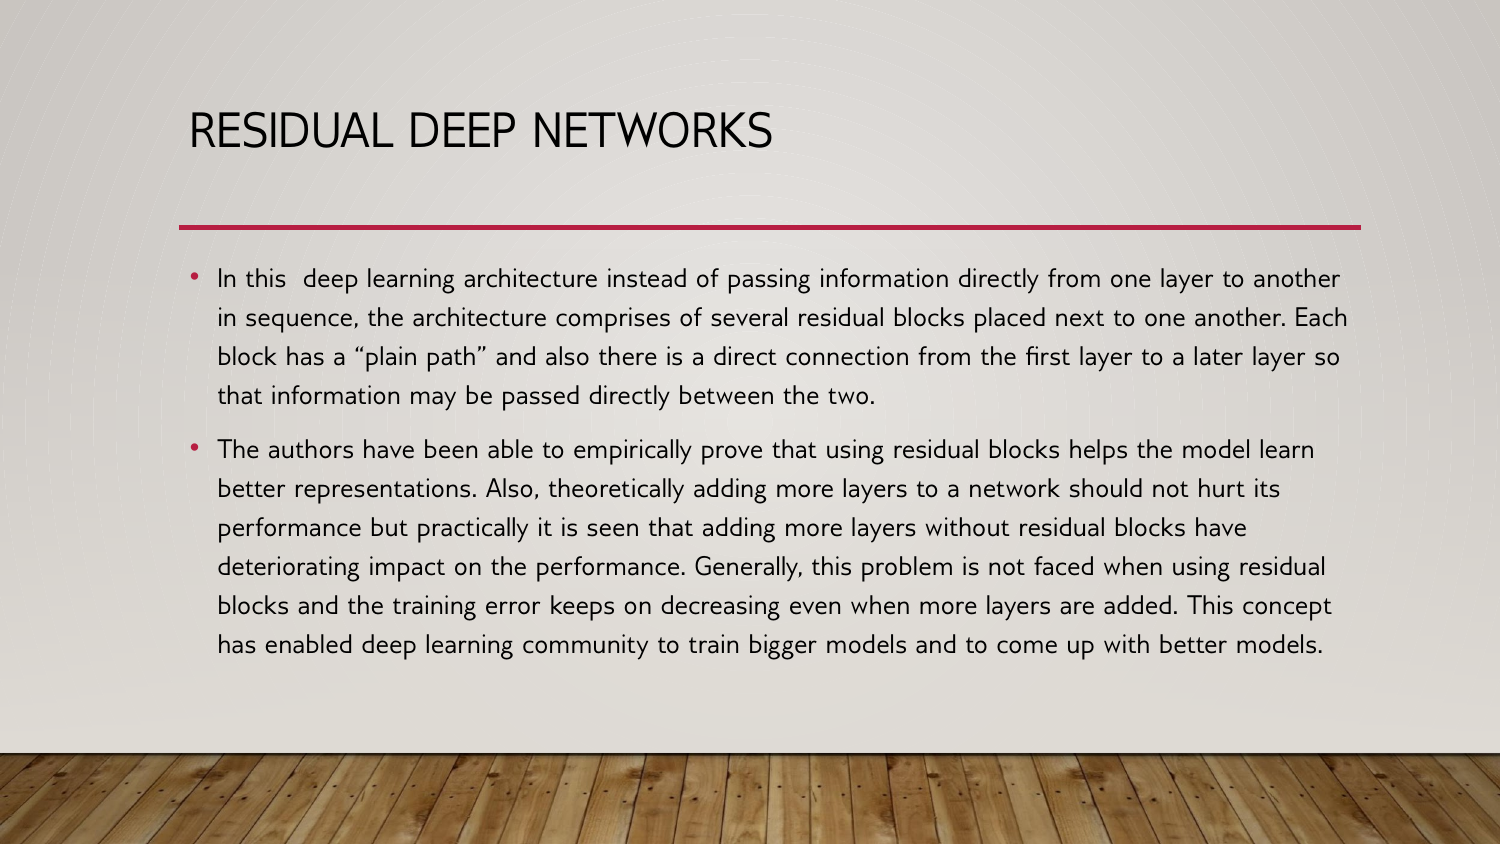

# RESIDUAL DEEP NETWORKS
In this  deep learning architecture instead of passing information directly from one layer to another in sequence, the architecture comprises of several residual blocks placed next to one another. Each block has a “plain path” and also there is a direct connection from the first layer to a later layer so that information may be passed directly between the two.
The authors have been able to empirically prove that using residual blocks helps the model learn better representations. Also, theoretically adding more layers to a network should not hurt its performance but practically it is seen that adding more layers without residual blocks have deteriorating impact on the performance. Generally, this problem is not faced when using residual blocks and the training error keeps on decreasing even when more layers are added. This concept has enabled deep learning community to train bigger models and to come up with better models.